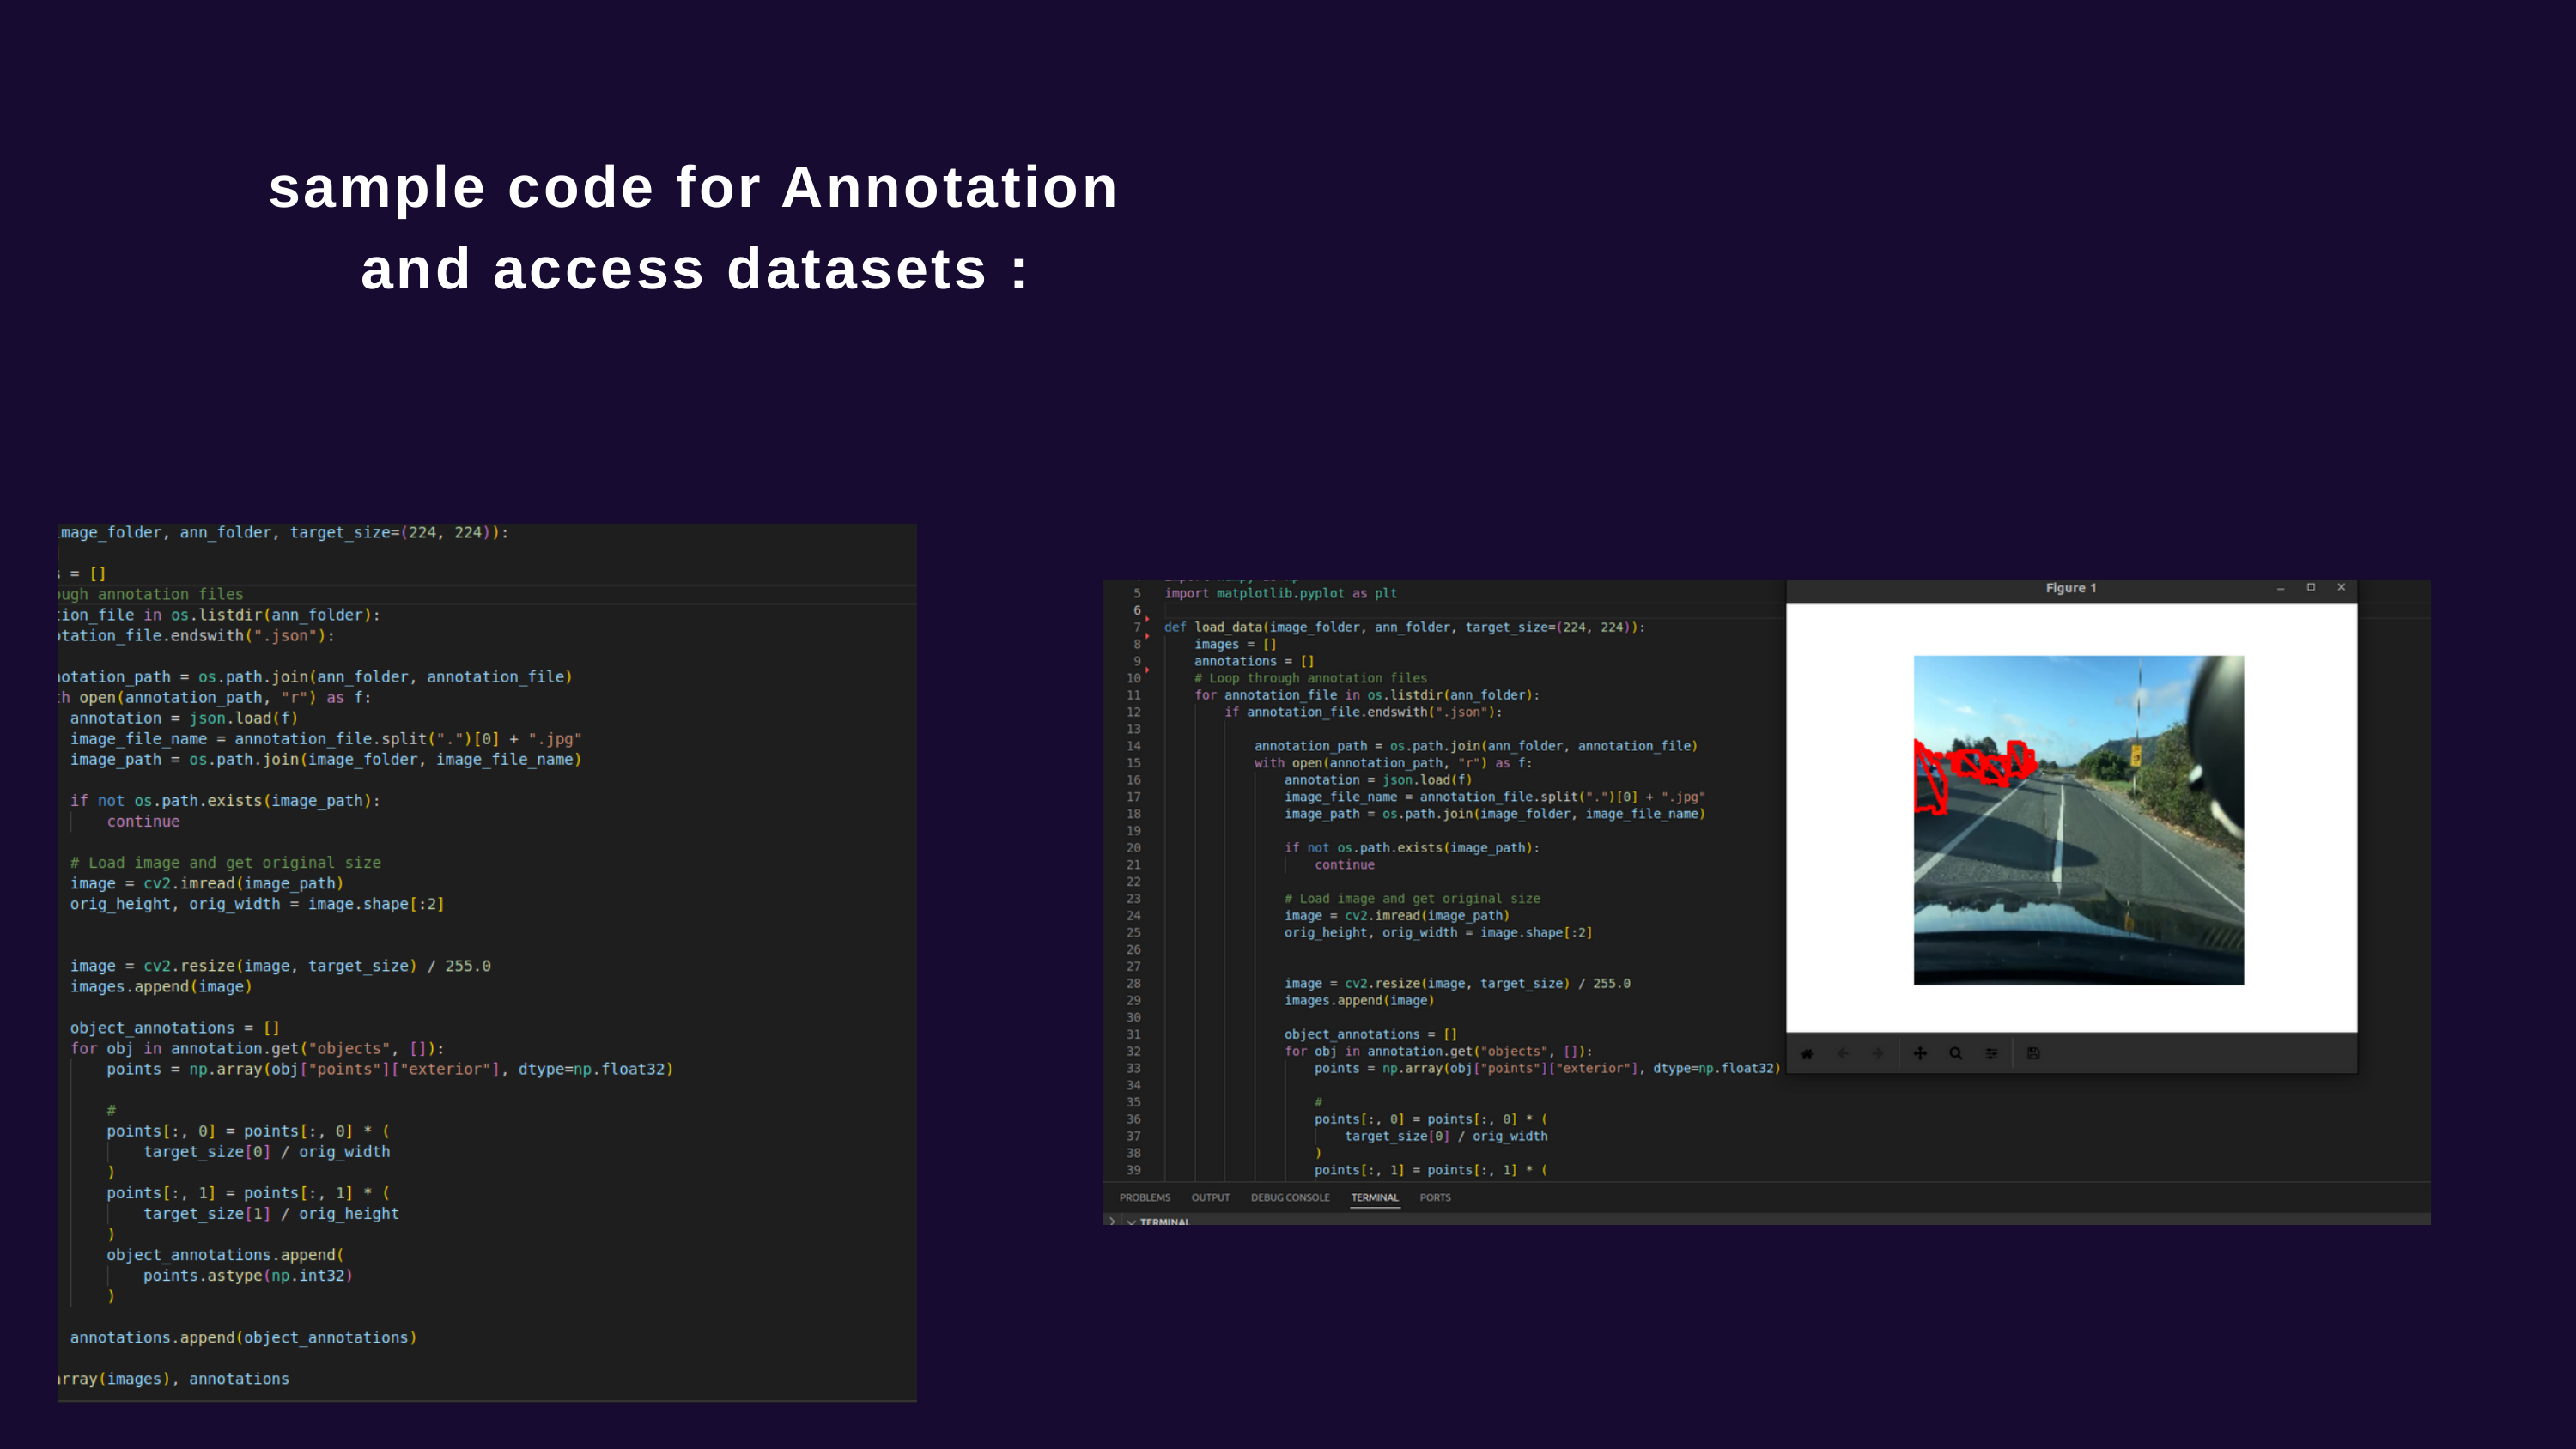

sample code for Annotation and access datasets :